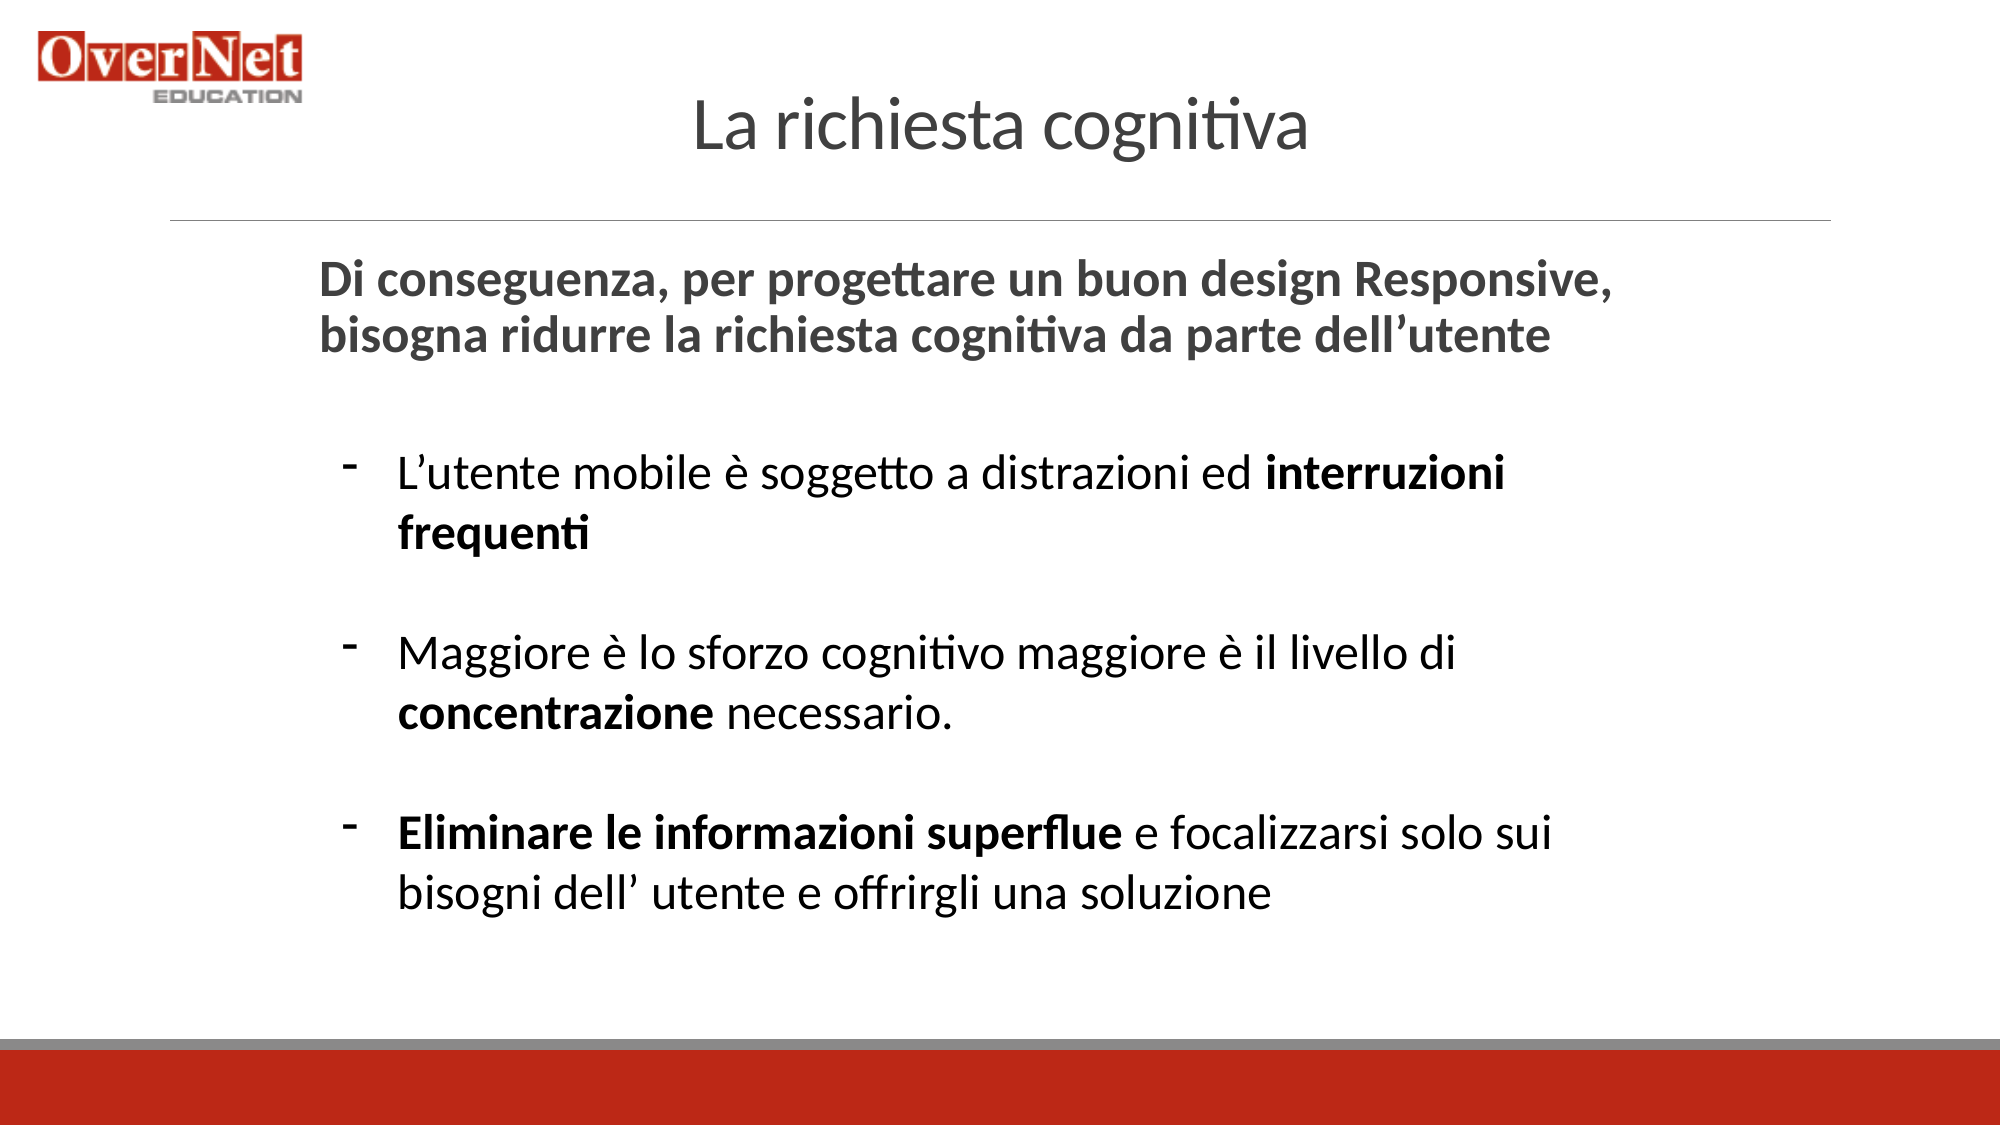

# La richiesta cognitiva
Di conseguenza, per progettare un buon design Responsive, bisogna ridurre la richiesta cognitiva da parte dell’utente
L’utente mobile è soggetto a distrazioni ed interruzioni frequenti

Maggiore è lo sforzo cognitivo maggiore è il livello di concentrazione necessario.

Eliminare le informazioni superflue e focalizzarsi solo sui bisogni dell’ utente e offrirgli una soluzione